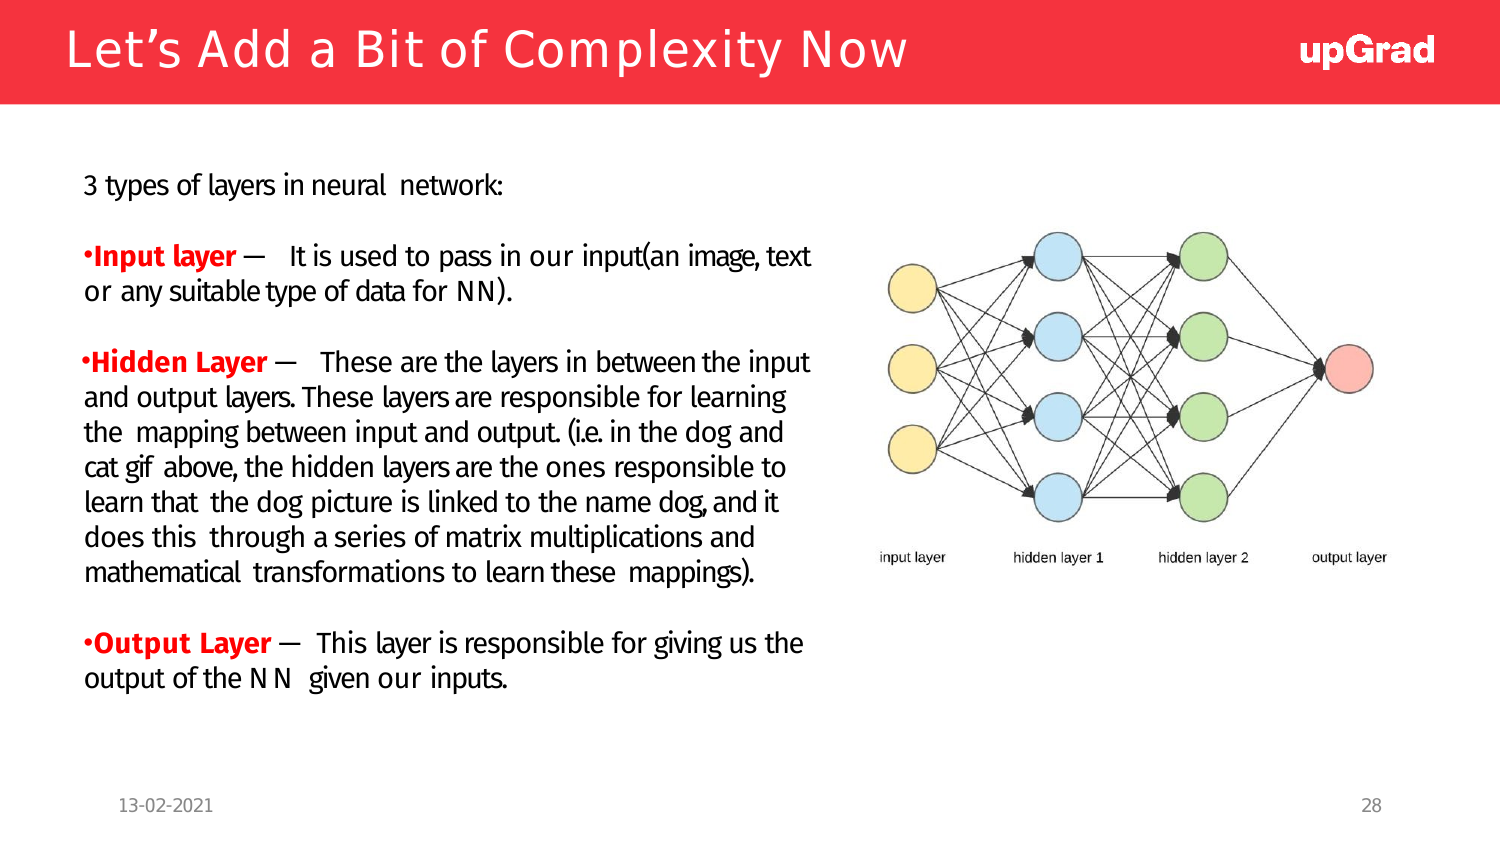

# Let’s Add a Bit of Complexity Now
3 types of layers in neural network:

Input layer — It is used to pass in our input(an image, text
or any suitable type of data for NN).

Hidden Layer — These are the layers in between the input  and output layers. These layers are responsible for learning the  mapping between input and output. (i.e. in the dog and cat gif  above, the hidden layers are the ones responsible to learn that  the dog picture is linked to the name dog, and it does this  through a series of matrix multiplications and mathematical  transformations to learn these mappings).

Output Layer — This layer is responsible for giving us the
output of the NN given our inputs.

13-02-2021
28